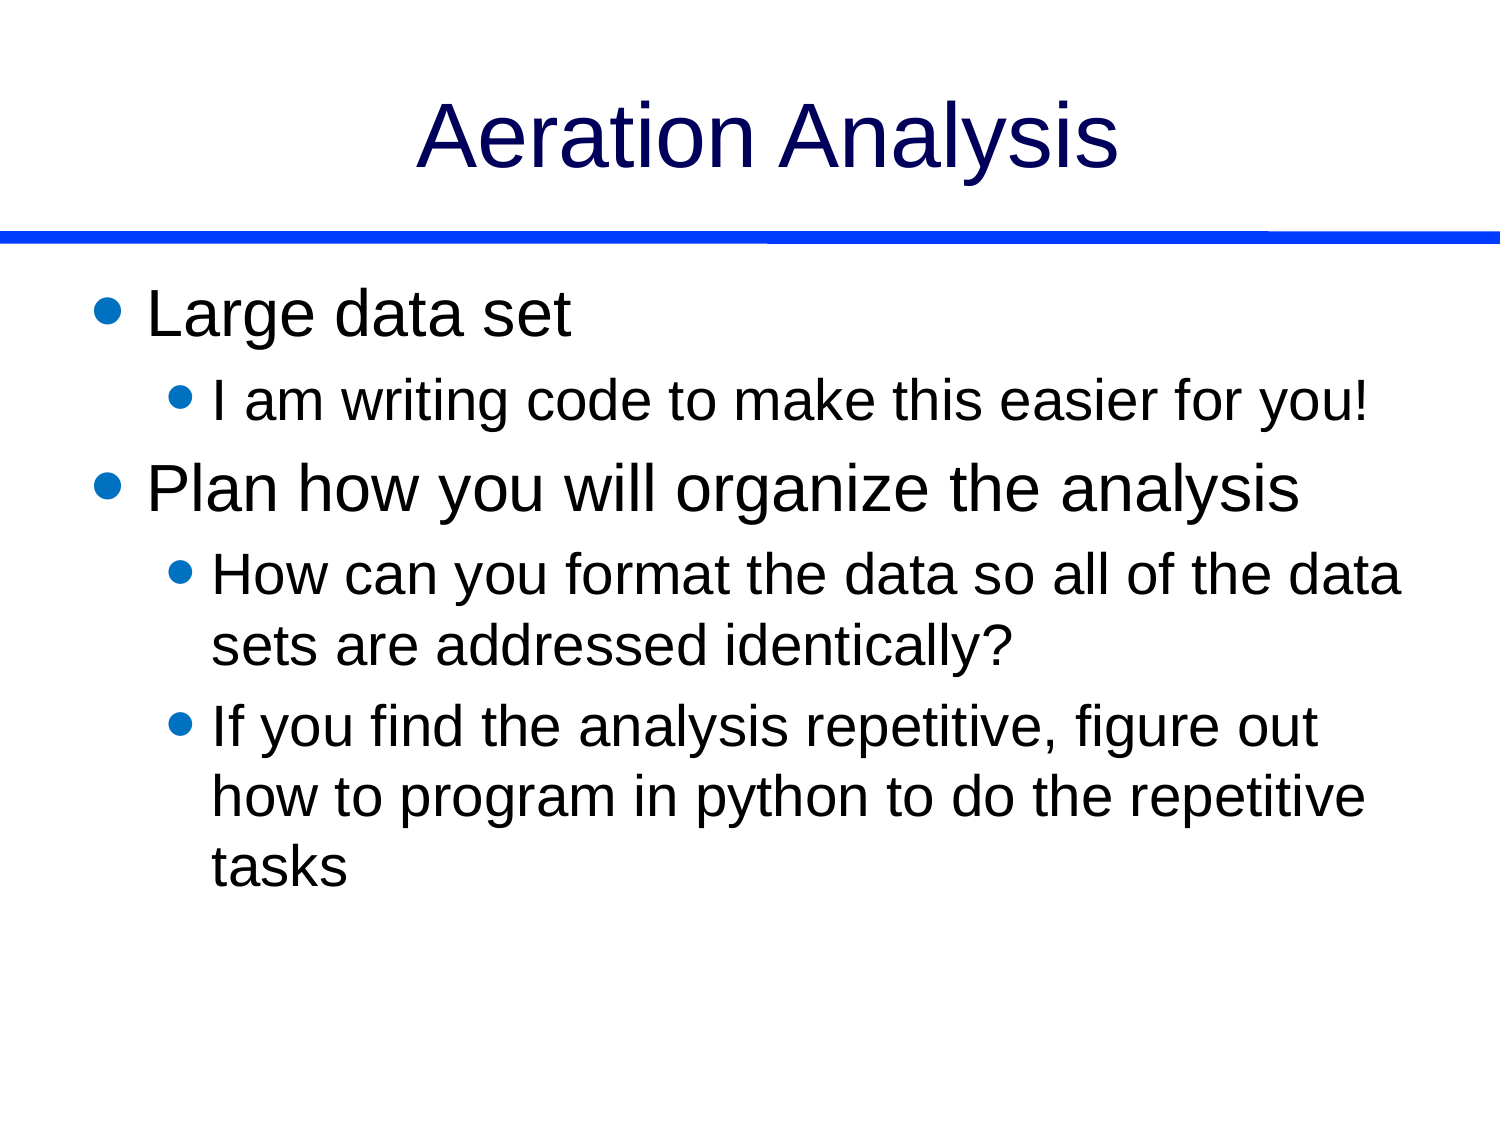

# Aeration Analysis
Large data set
I am writing code to make this easier for you!
Plan how you will organize the analysis
How can you format the data so all of the data sets are addressed identically?
If you find the analysis repetitive, figure out how to program in python to do the repetitive tasks